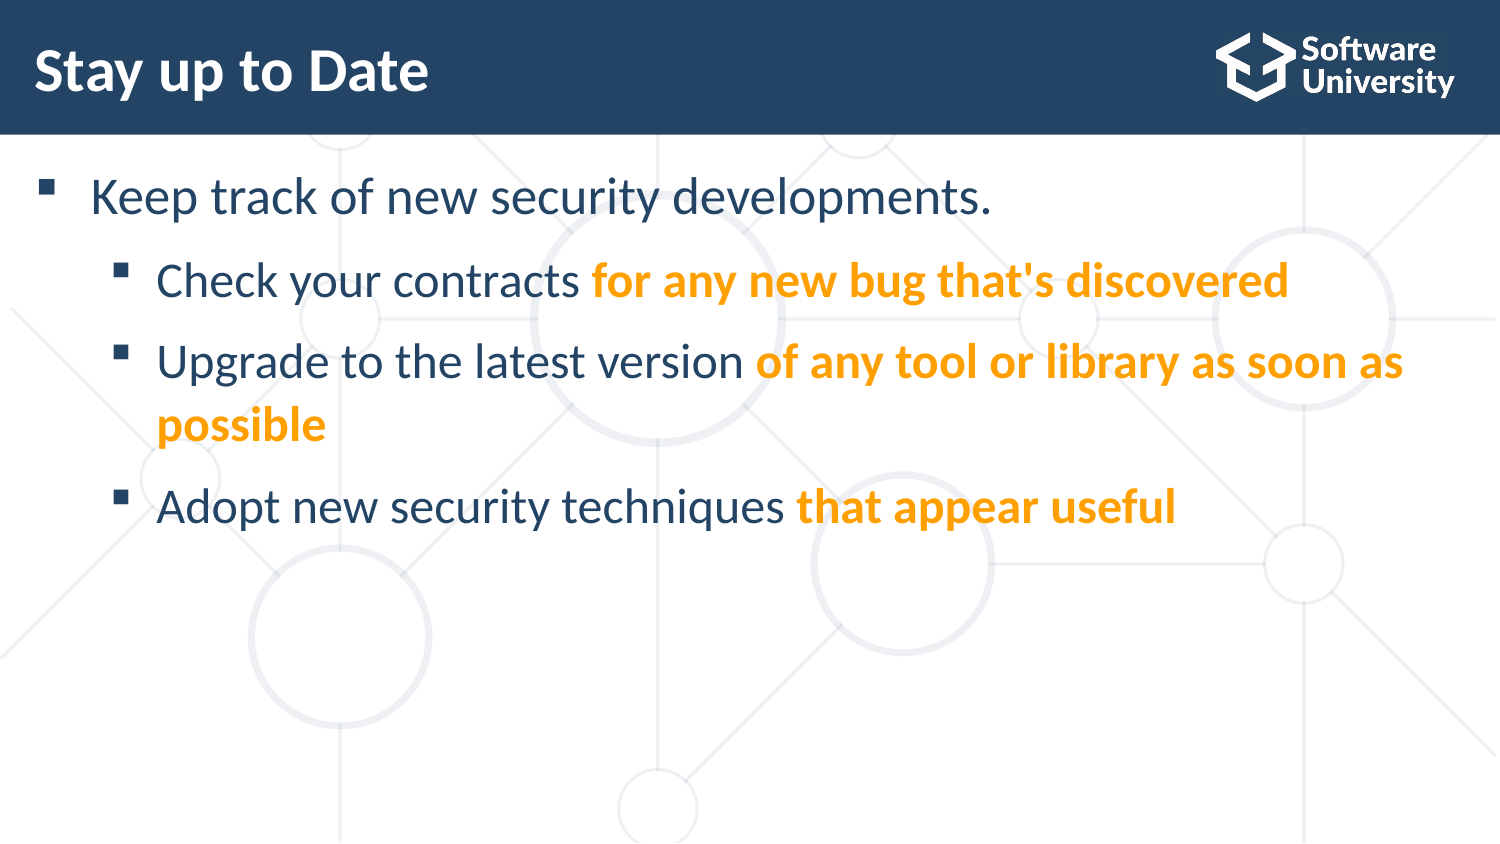

# Stay up to Date
Keep track of new security developments.
Check your contracts for any new bug that's discovered
Upgrade to the latest version of any tool or library as soon as
possible
Adopt new security techniques that appear useful